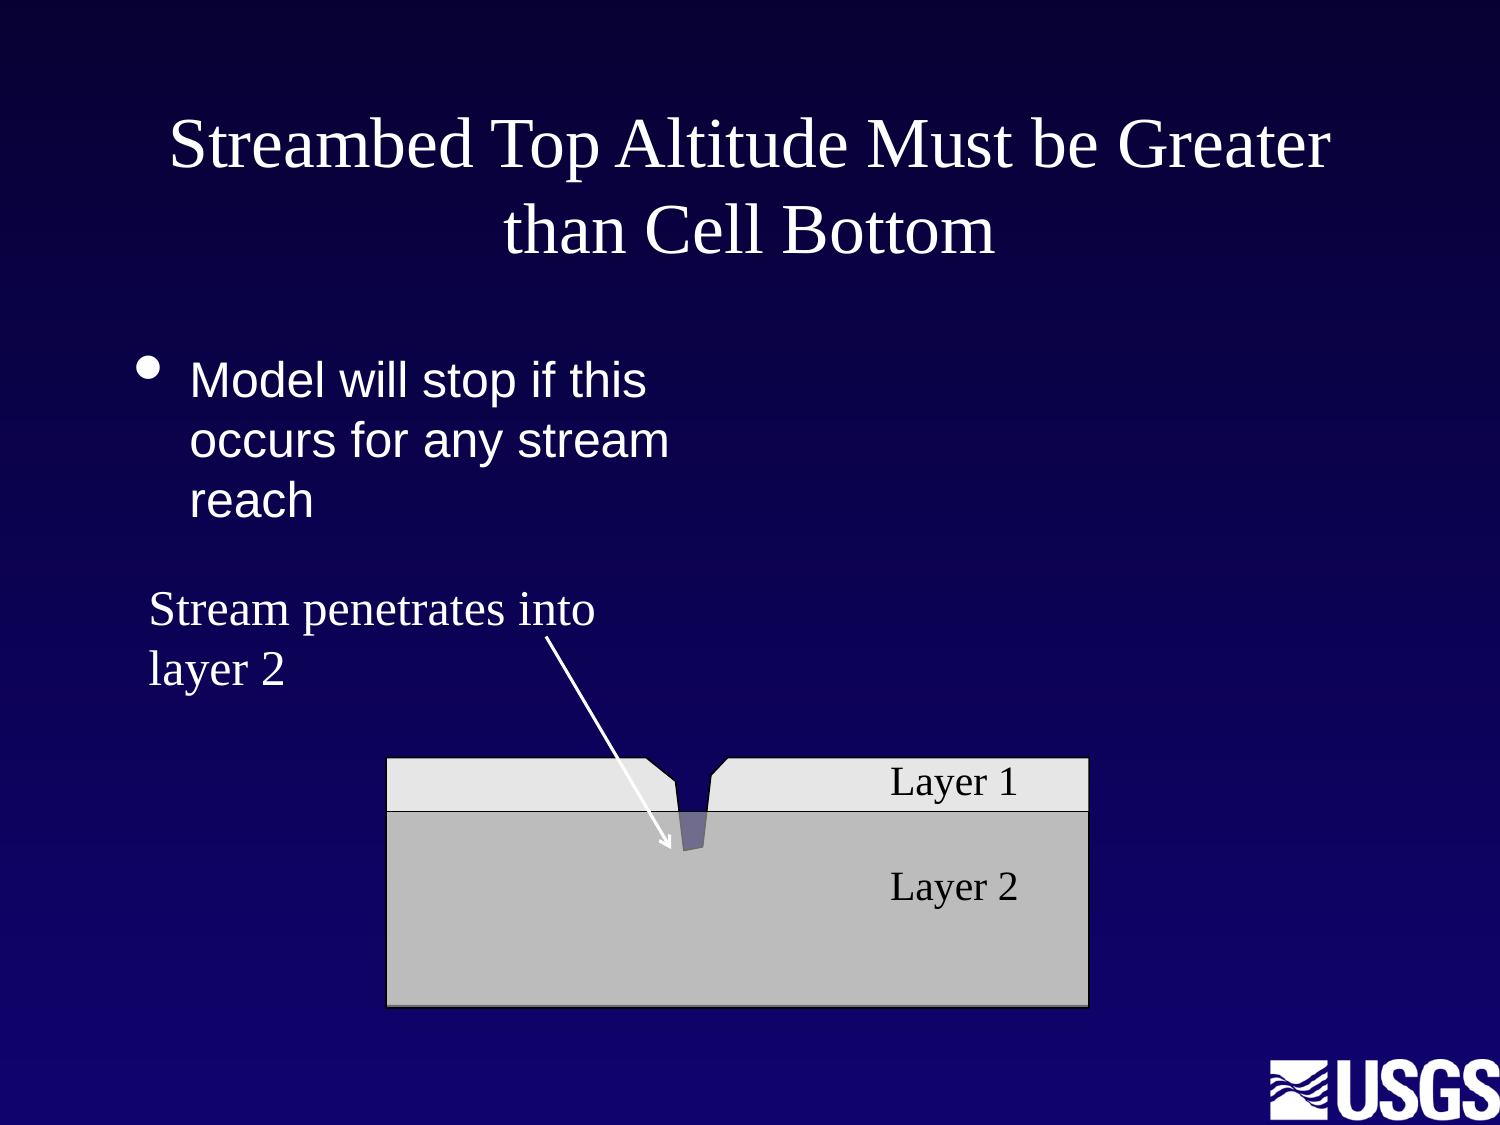

# Streambed Top Altitude Must be Greater than Cell Bottom
Model will stop if this occurs for any stream reach
Stream penetrates into layer 2
Layer 1

Layer 2